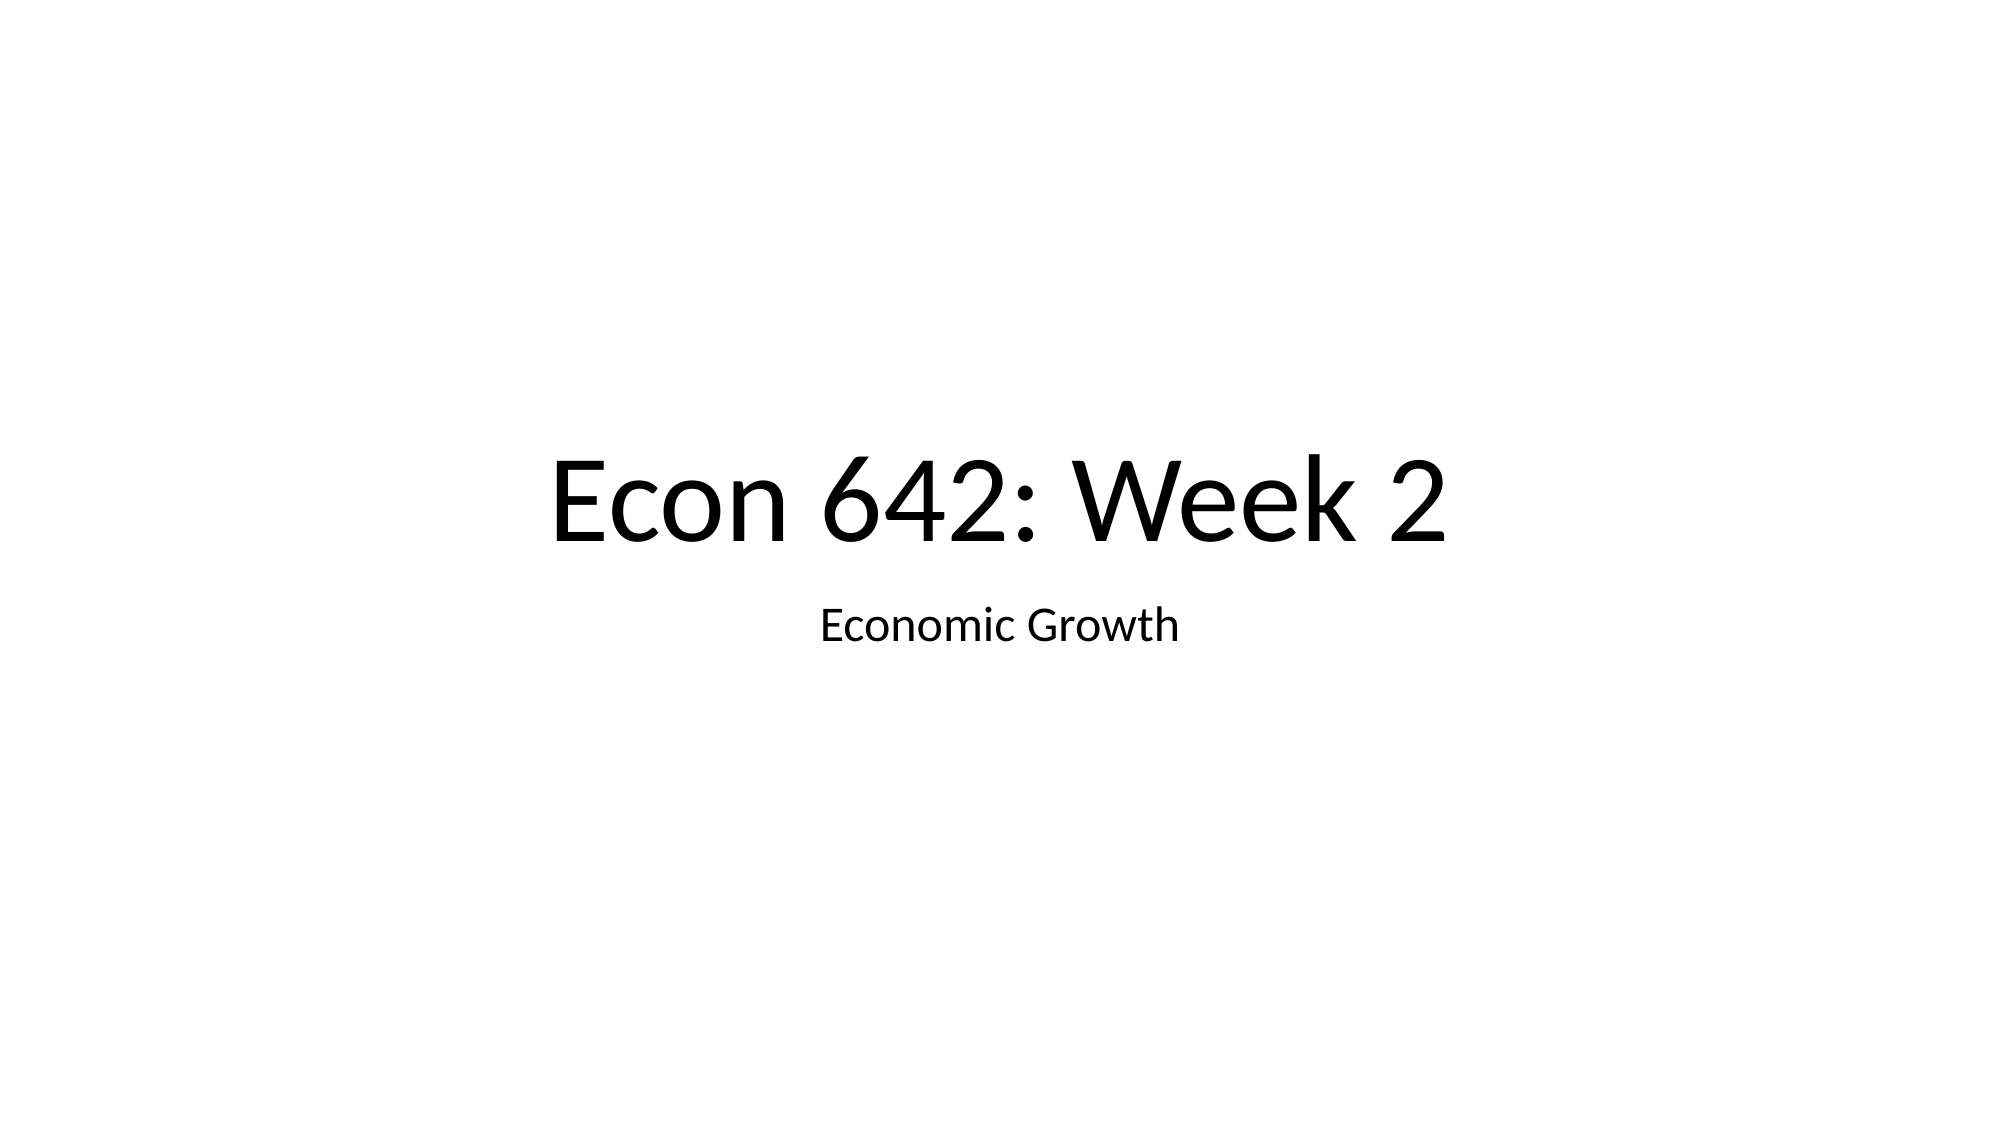

# Econ 642: Week 2
Economic Growth